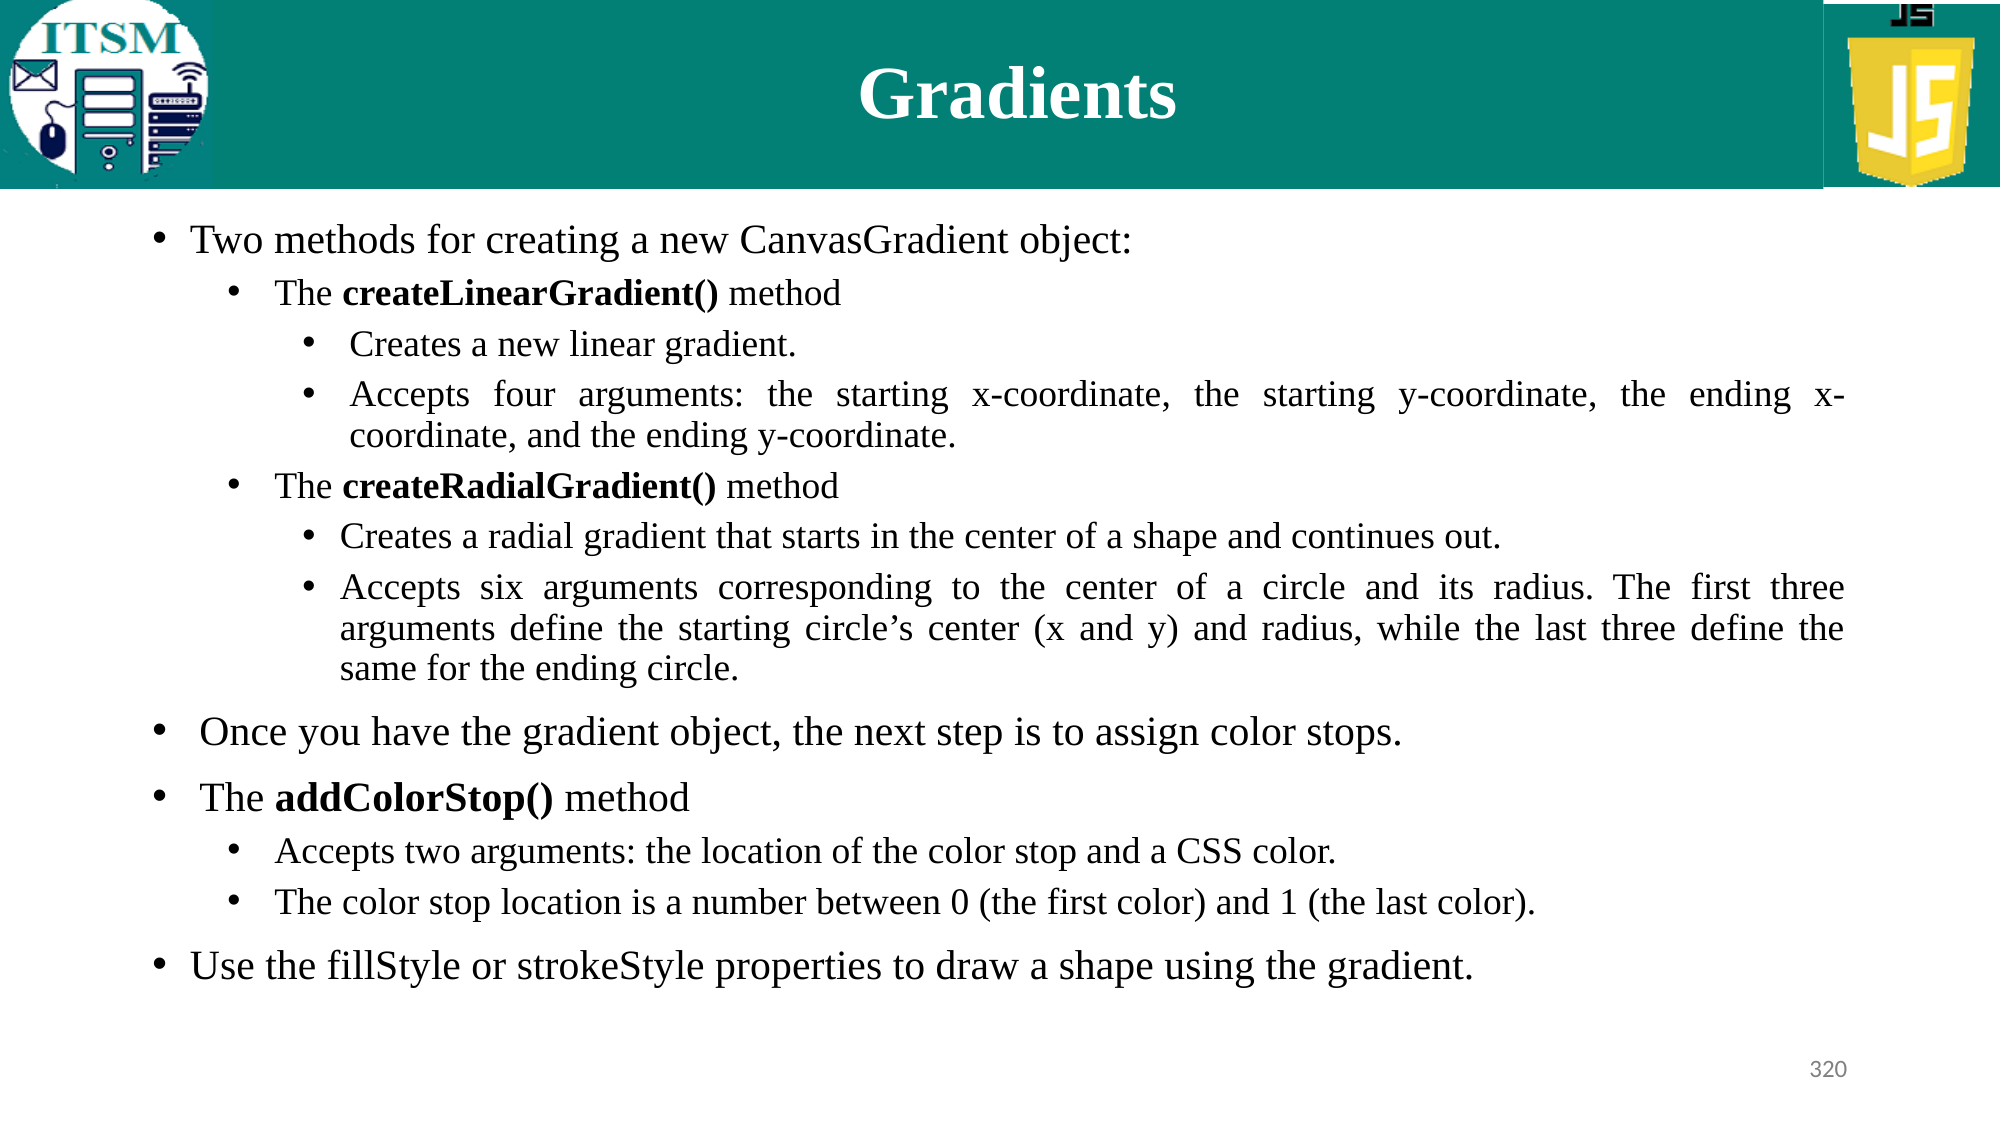

# Gradients
Two methods for creating a new CanvasGradient object:
The createLinearGradient() method
Creates a new linear gradient.
Accepts four arguments: the starting x-coordinate, the starting y-coordinate, the ending x-coordinate, and the ending y-coordinate.
The createRadialGradient() method
Creates a radial gradient that starts in the center of a shape and continues out.
Accepts six arguments corresponding to the center of a circle and its radius. The first three arguments define the starting circle’s center (x and y) and radius, while the last three define the same for the ending circle.
Once you have the gradient object, the next step is to assign color stops.
The addColorStop() method
Accepts two arguments: the location of the color stop and a CSS color.
The color stop location is a number between 0 (the first color) and 1 (the last color).
Use the fillStyle or strokeStyle properties to draw a shape using the gradient.
320